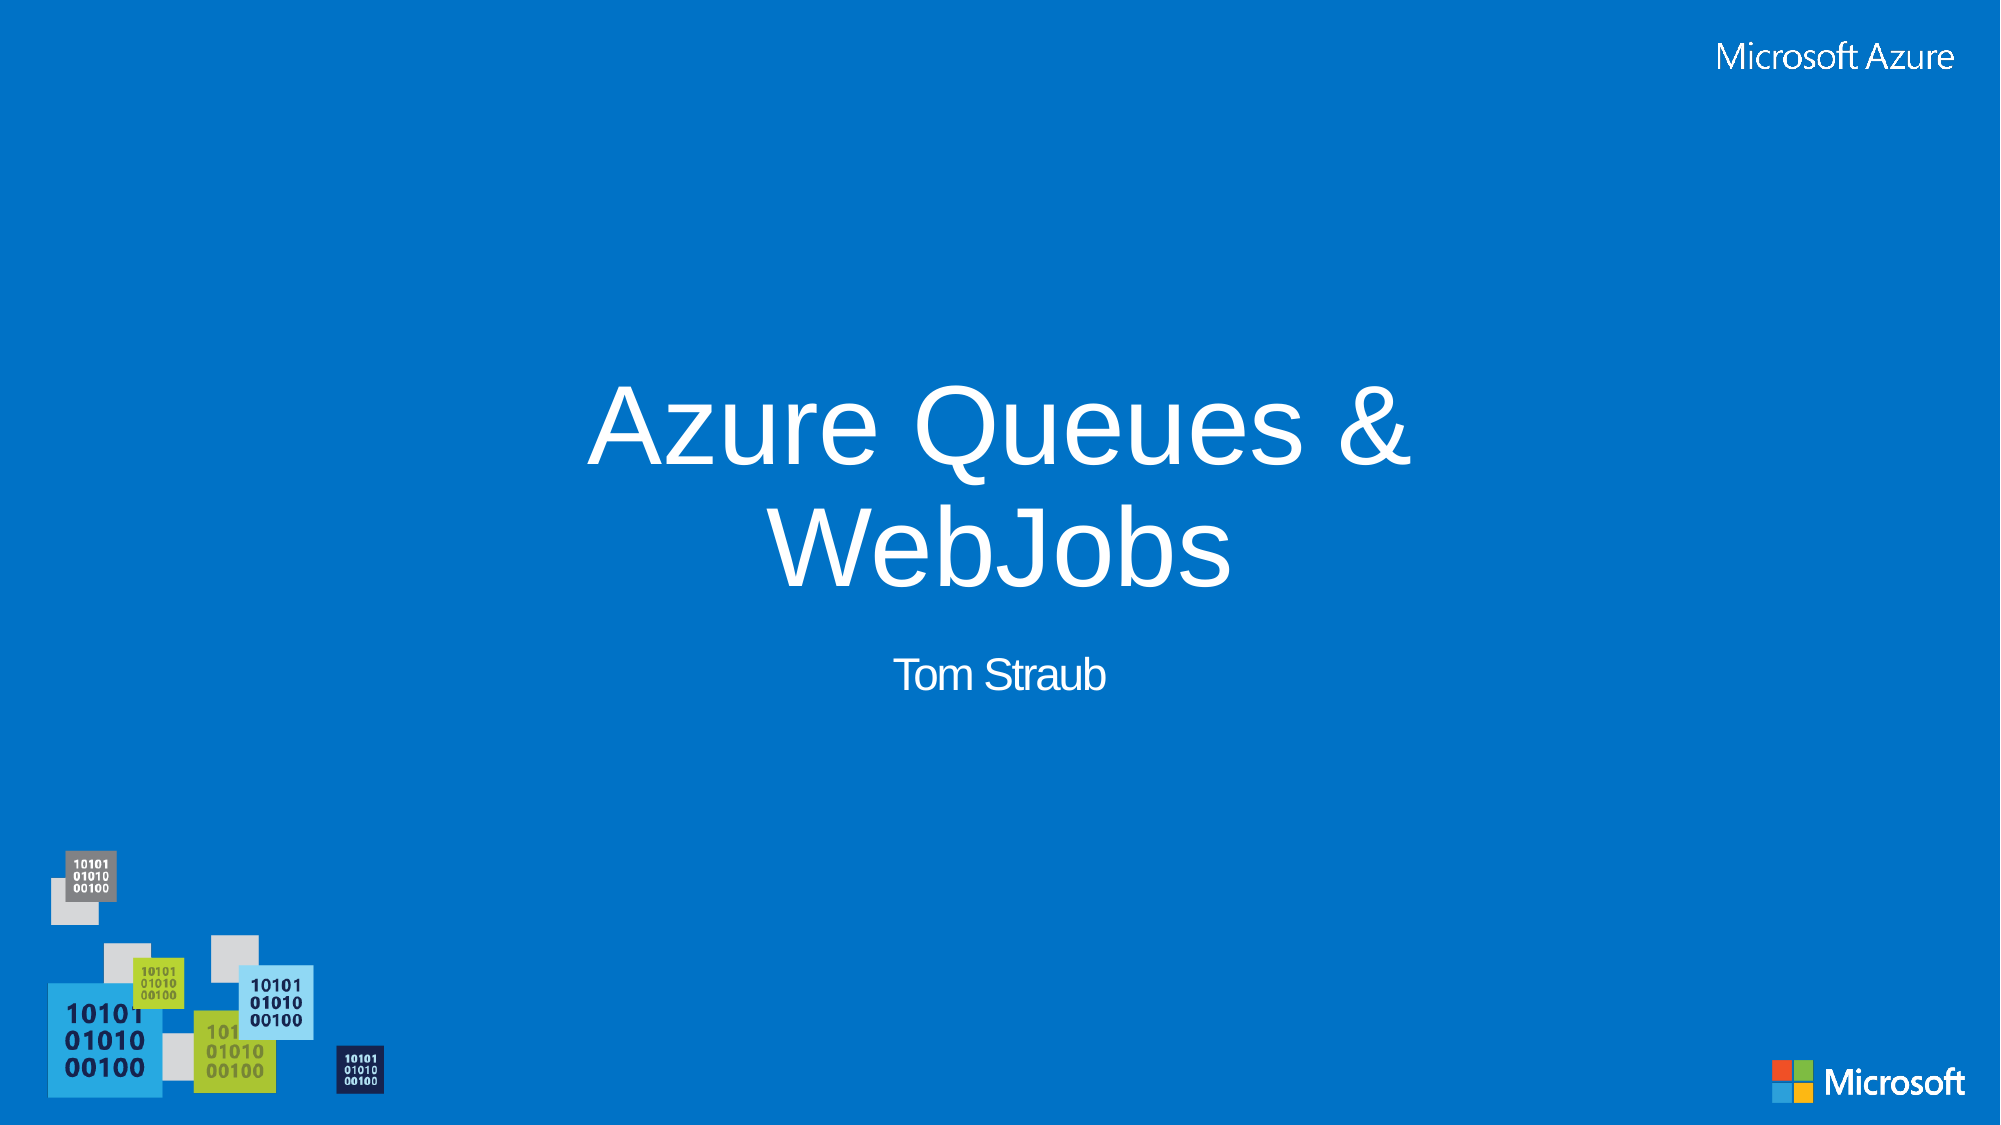

# Azure Queues & WebJobs
Tom Straub